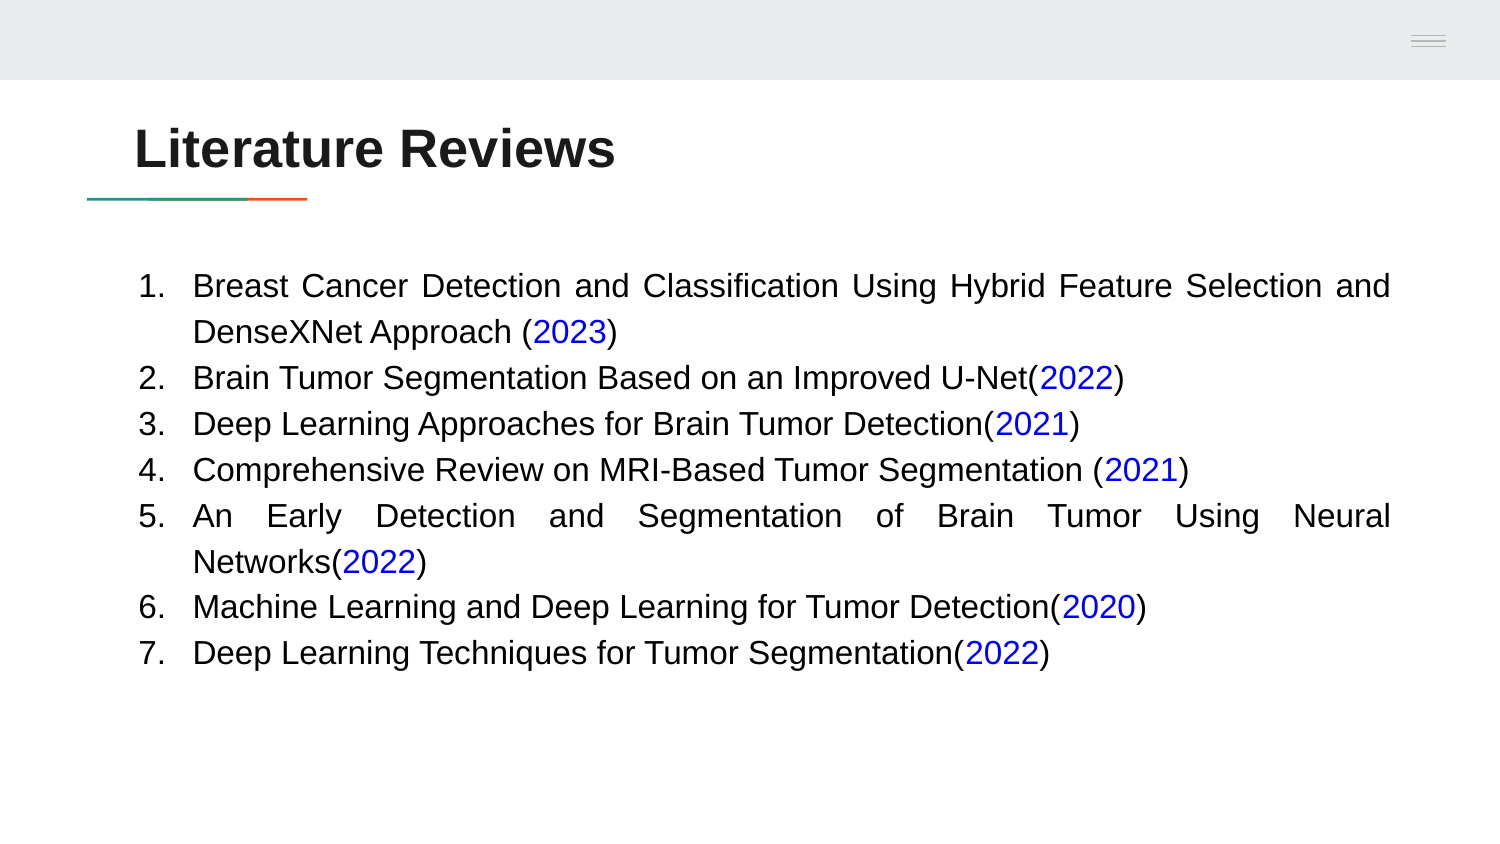

Literature Reviews
Breast Cancer Detection and Classification Using Hybrid Feature Selection and DenseXNet Approach (2023)
Brain Tumor Segmentation Based on an Improved U-Net(2022)
Deep Learning Approaches for Brain Tumor Detection(2021)
Comprehensive Review on MRI-Based Tumor Segmentation (2021)
An Early Detection and Segmentation of Brain Tumor Using Neural Networks(2022)
Machine Learning and Deep Learning for Tumor Detection(2020)
Deep Learning Techniques for Tumor Segmentation(2022)